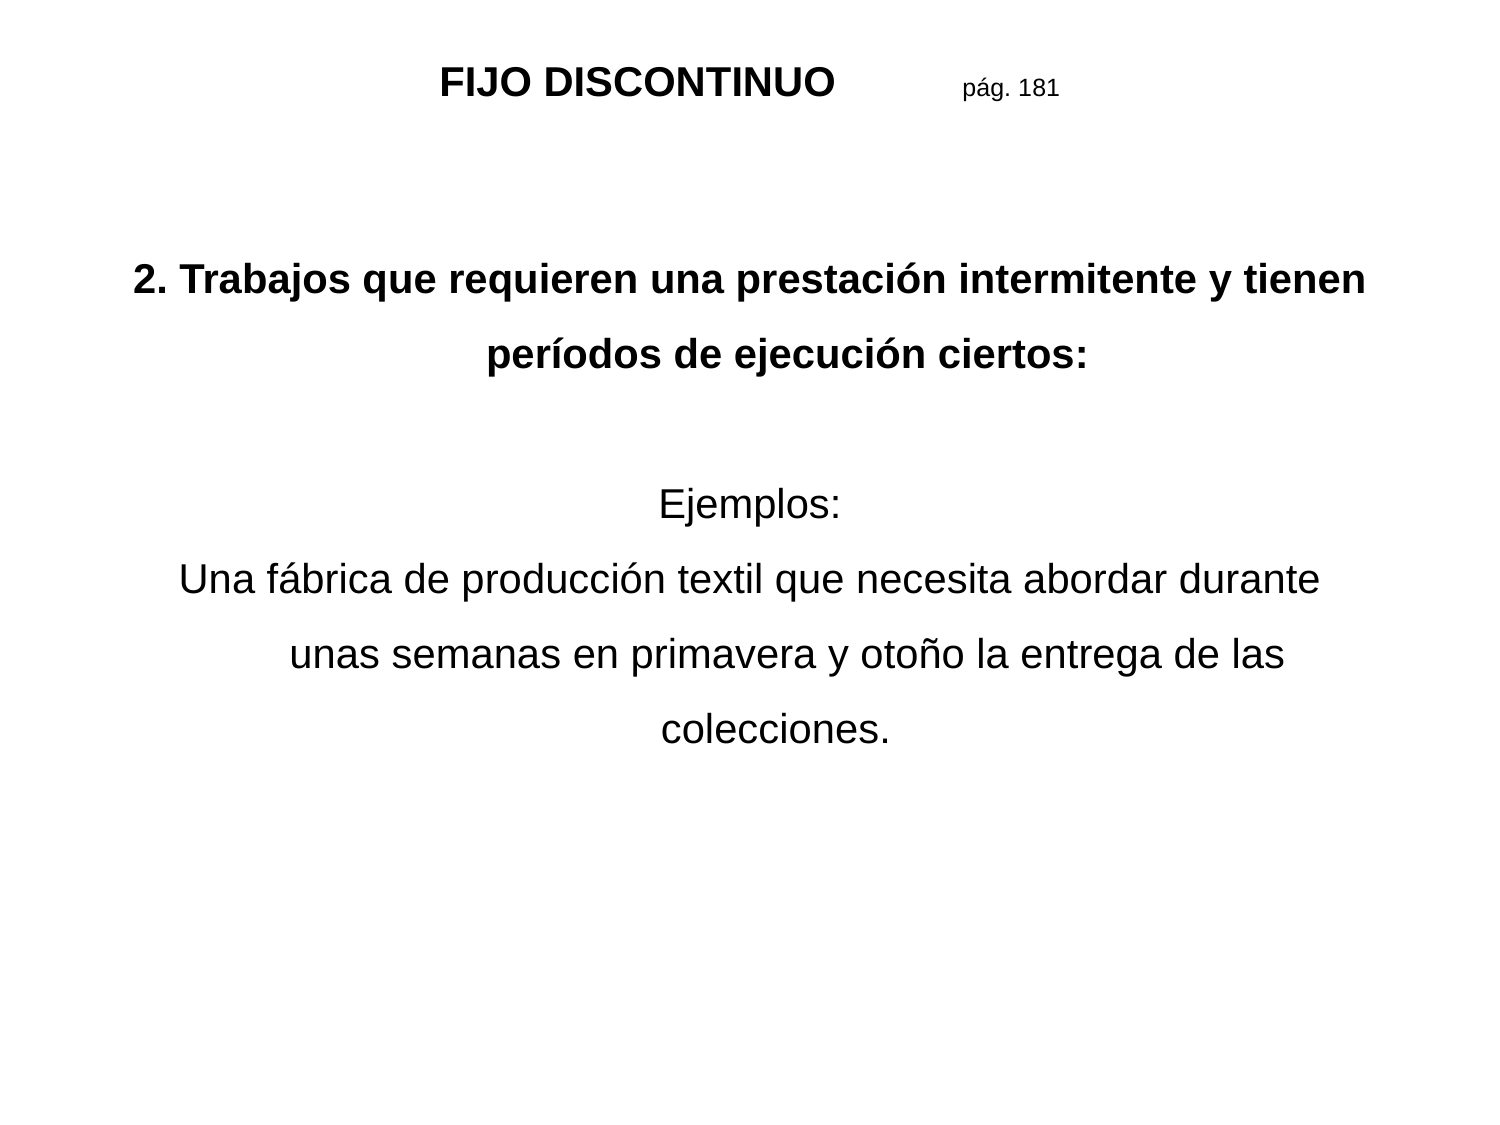

# FIJO DISCONTINUO           pág. 181
2. Trabajos que requieren una prestación intermitente y tienen períodos de ejecución ciertos:

Ejemplos:
Una fábrica de producción textil que necesita abordar durante unas semanas en primavera y otoño la entrega de las colecciones.